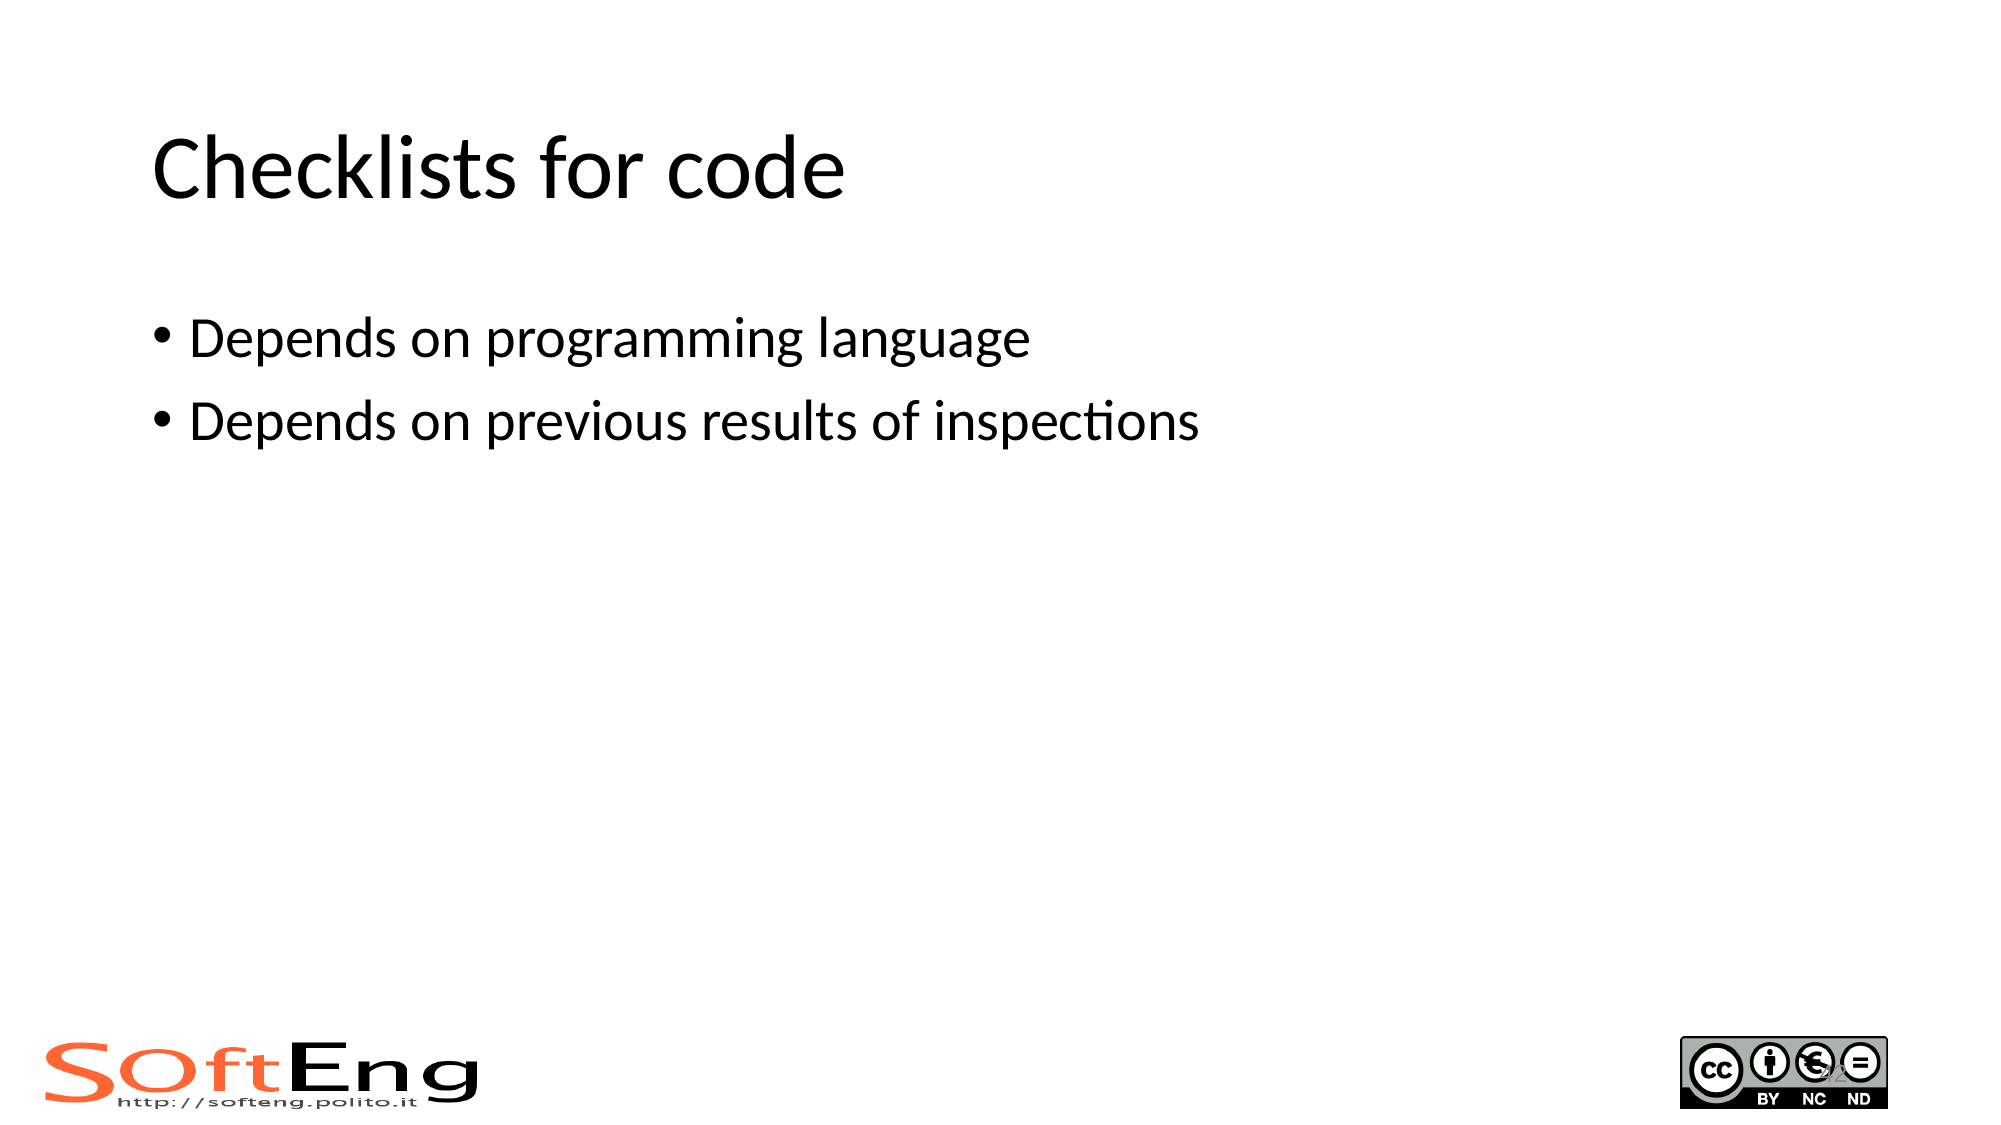

# Checklists for code
Depends on programming language
Depends on previous results of inspections
42